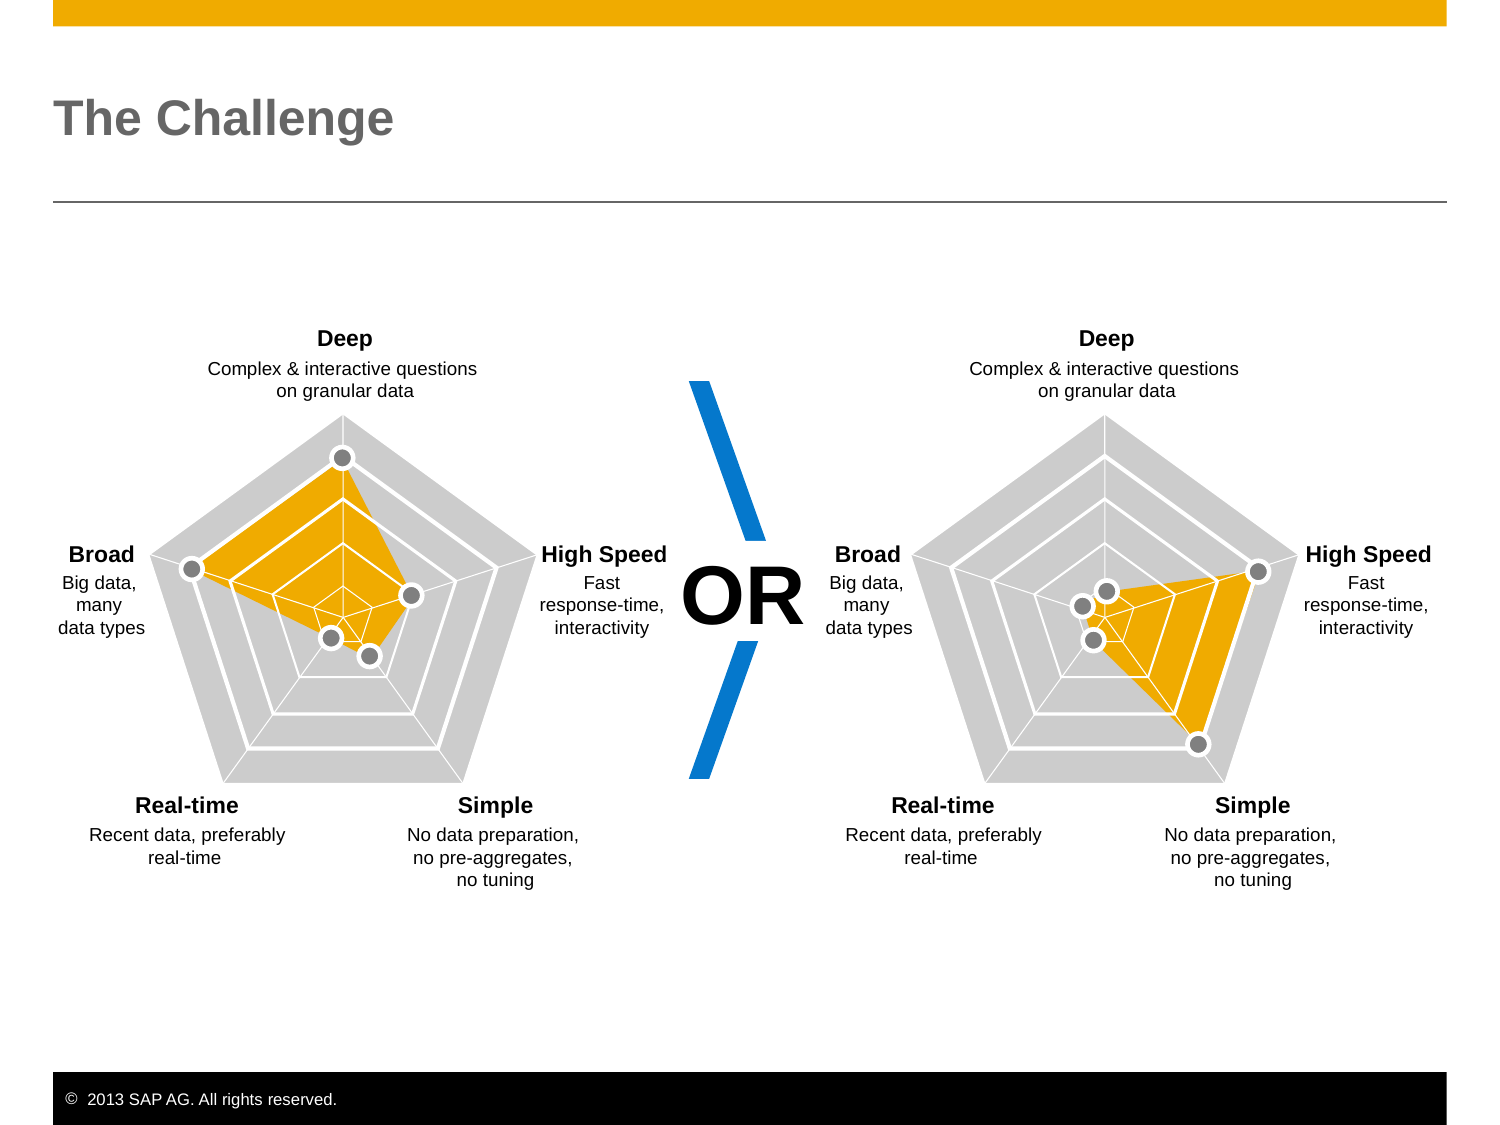

# The Challenge
Deep
Deep
Complex & interactive questions
on granular data
Complex & interactive questions
on granular data

Broad
High Speed
Broad
High Speed
OR

Big data,
many
data types
Fast
response-time,
interactivity
Big data,
many
data types
Fast
response-time,
interactivity

Real-time
Simple
Real-time
Simple
Recent data, preferably real-time
Recent data, preferably real-time
No data preparation,
no pre-aggregates,
no tuning
No data preparation,
no pre-aggregates,
no tuning